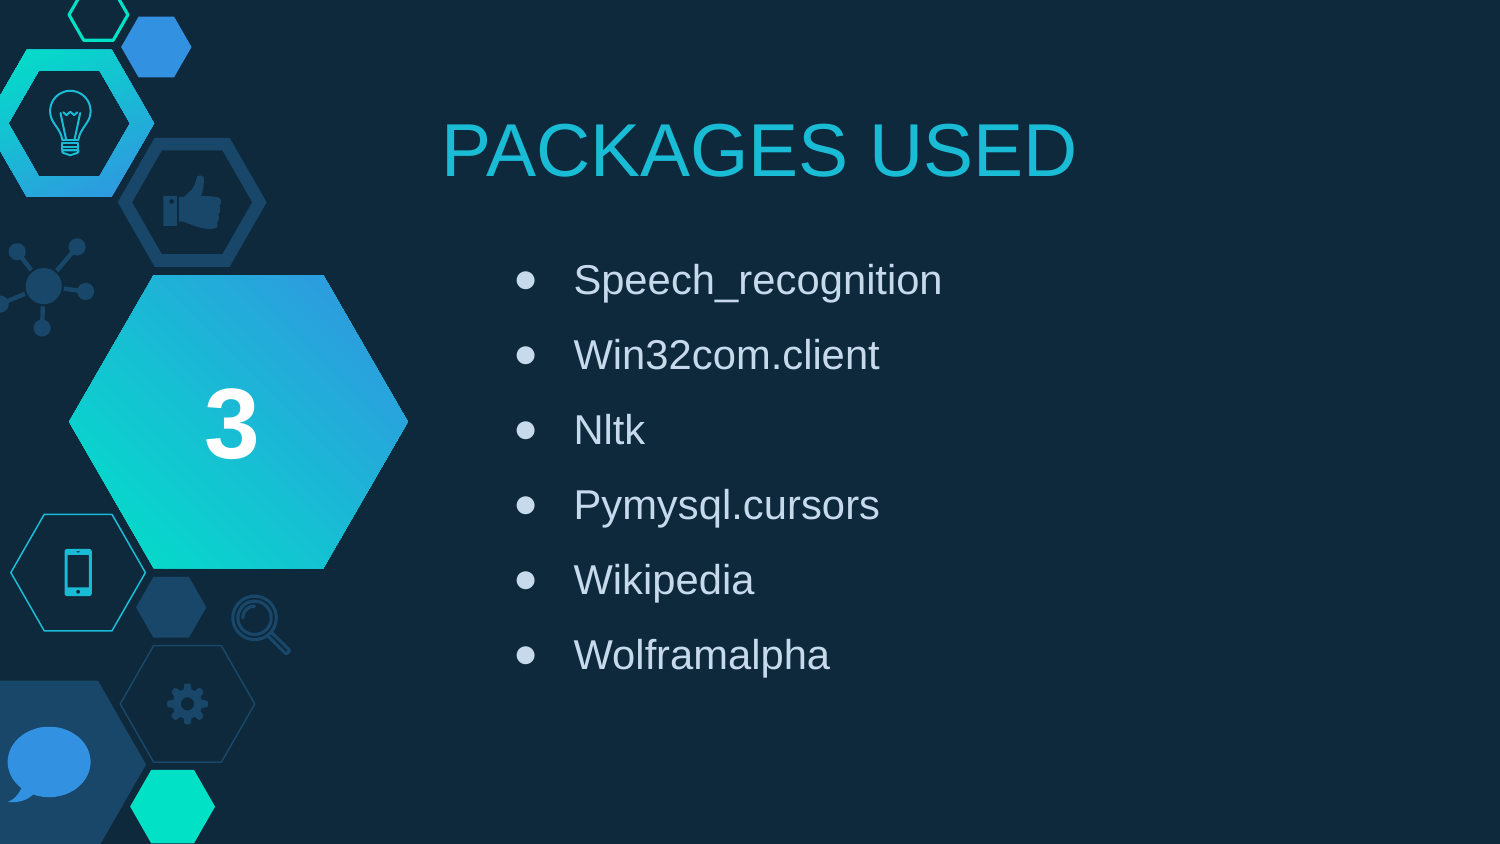

# PACKAGES USED

Speech_recognition
Win32com.client
Nltk
Pymysql.cursors
Wikipedia
Wolframalpha

3